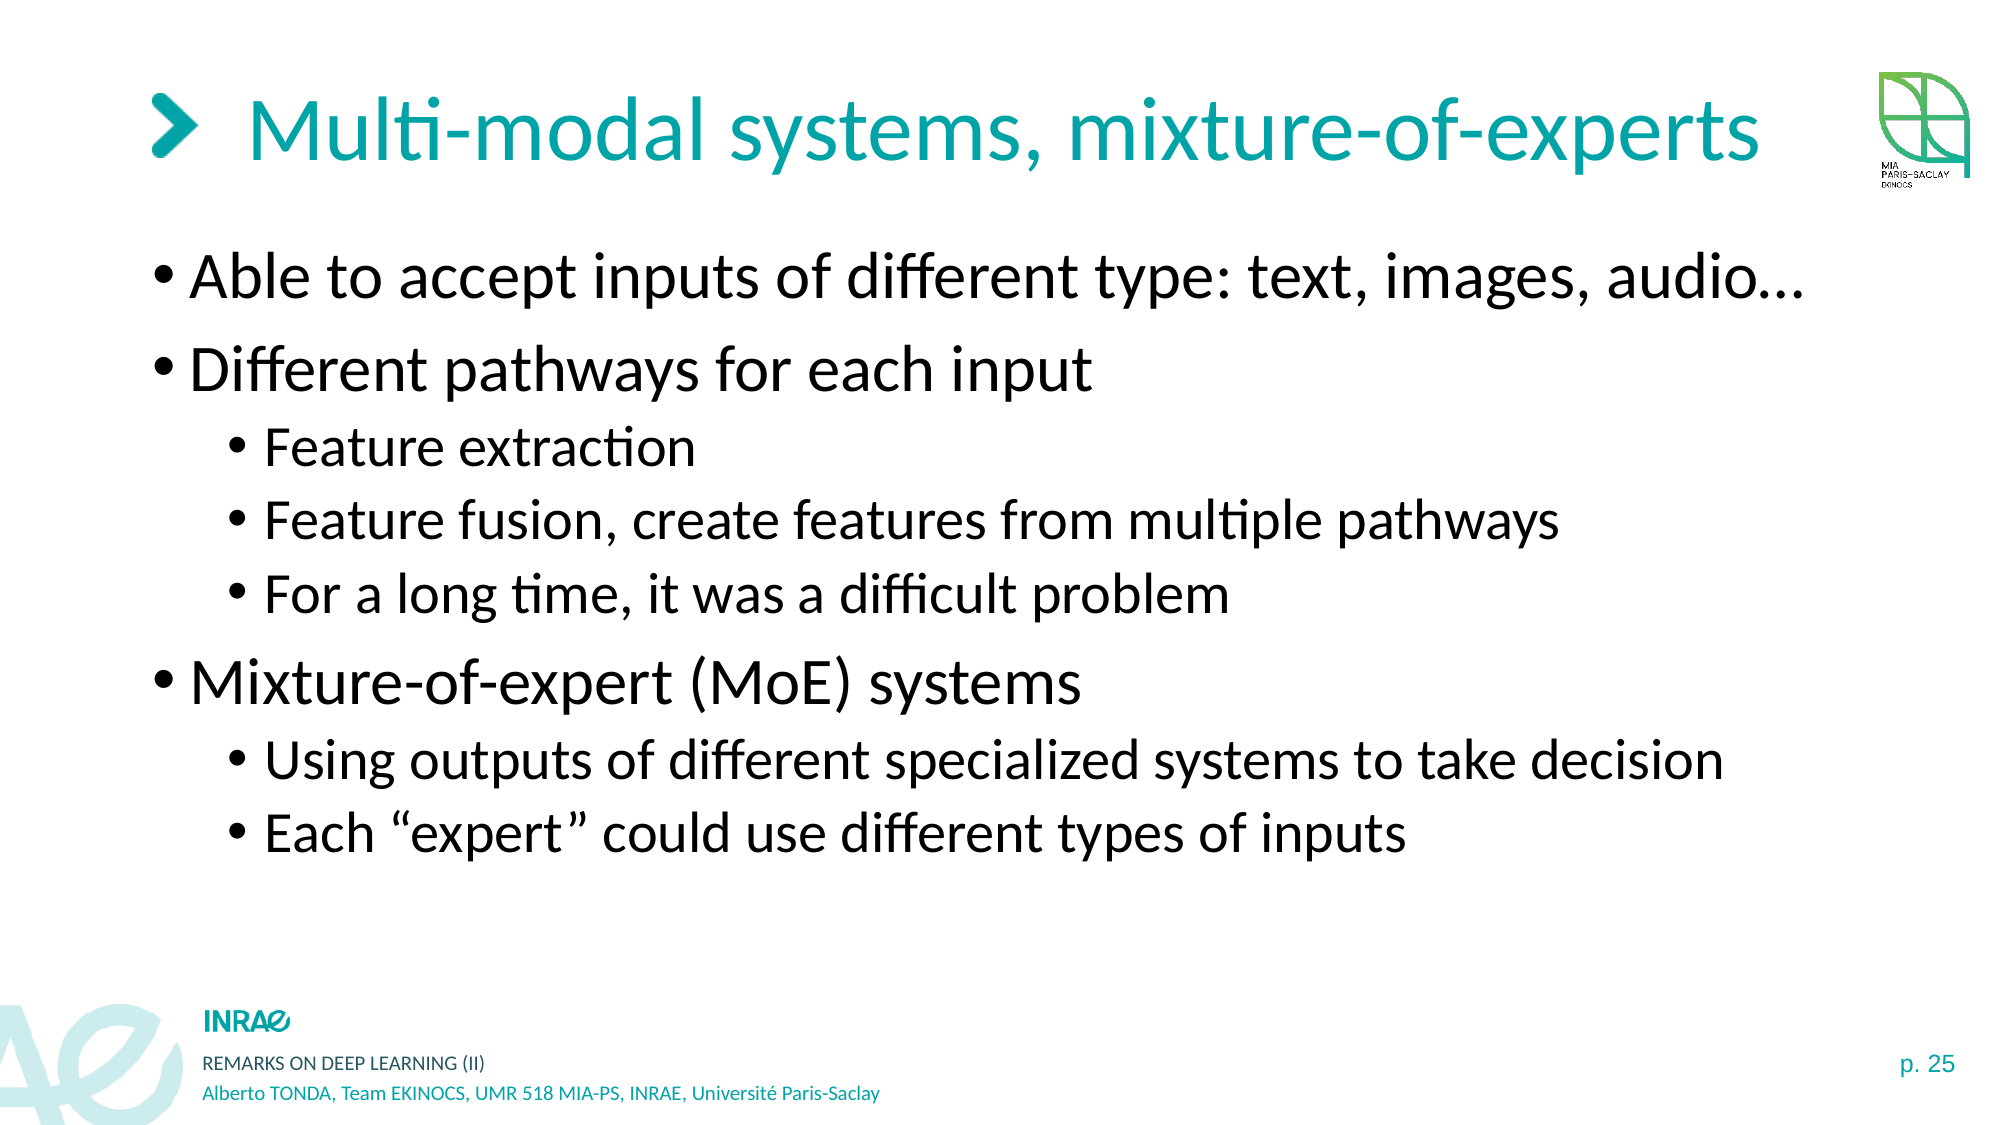

# Multi-modal systems, mixture-of-experts
Able to accept inputs of different type: text, images, audio…
Different pathways for each input
Feature extraction
Feature fusion, create features from multiple pathways
For a long time, it was a difficult problem
Mixture-of-expert (MoE) systems
Using outputs of different specialized systems to take decision
Each “expert” could use different types of inputs